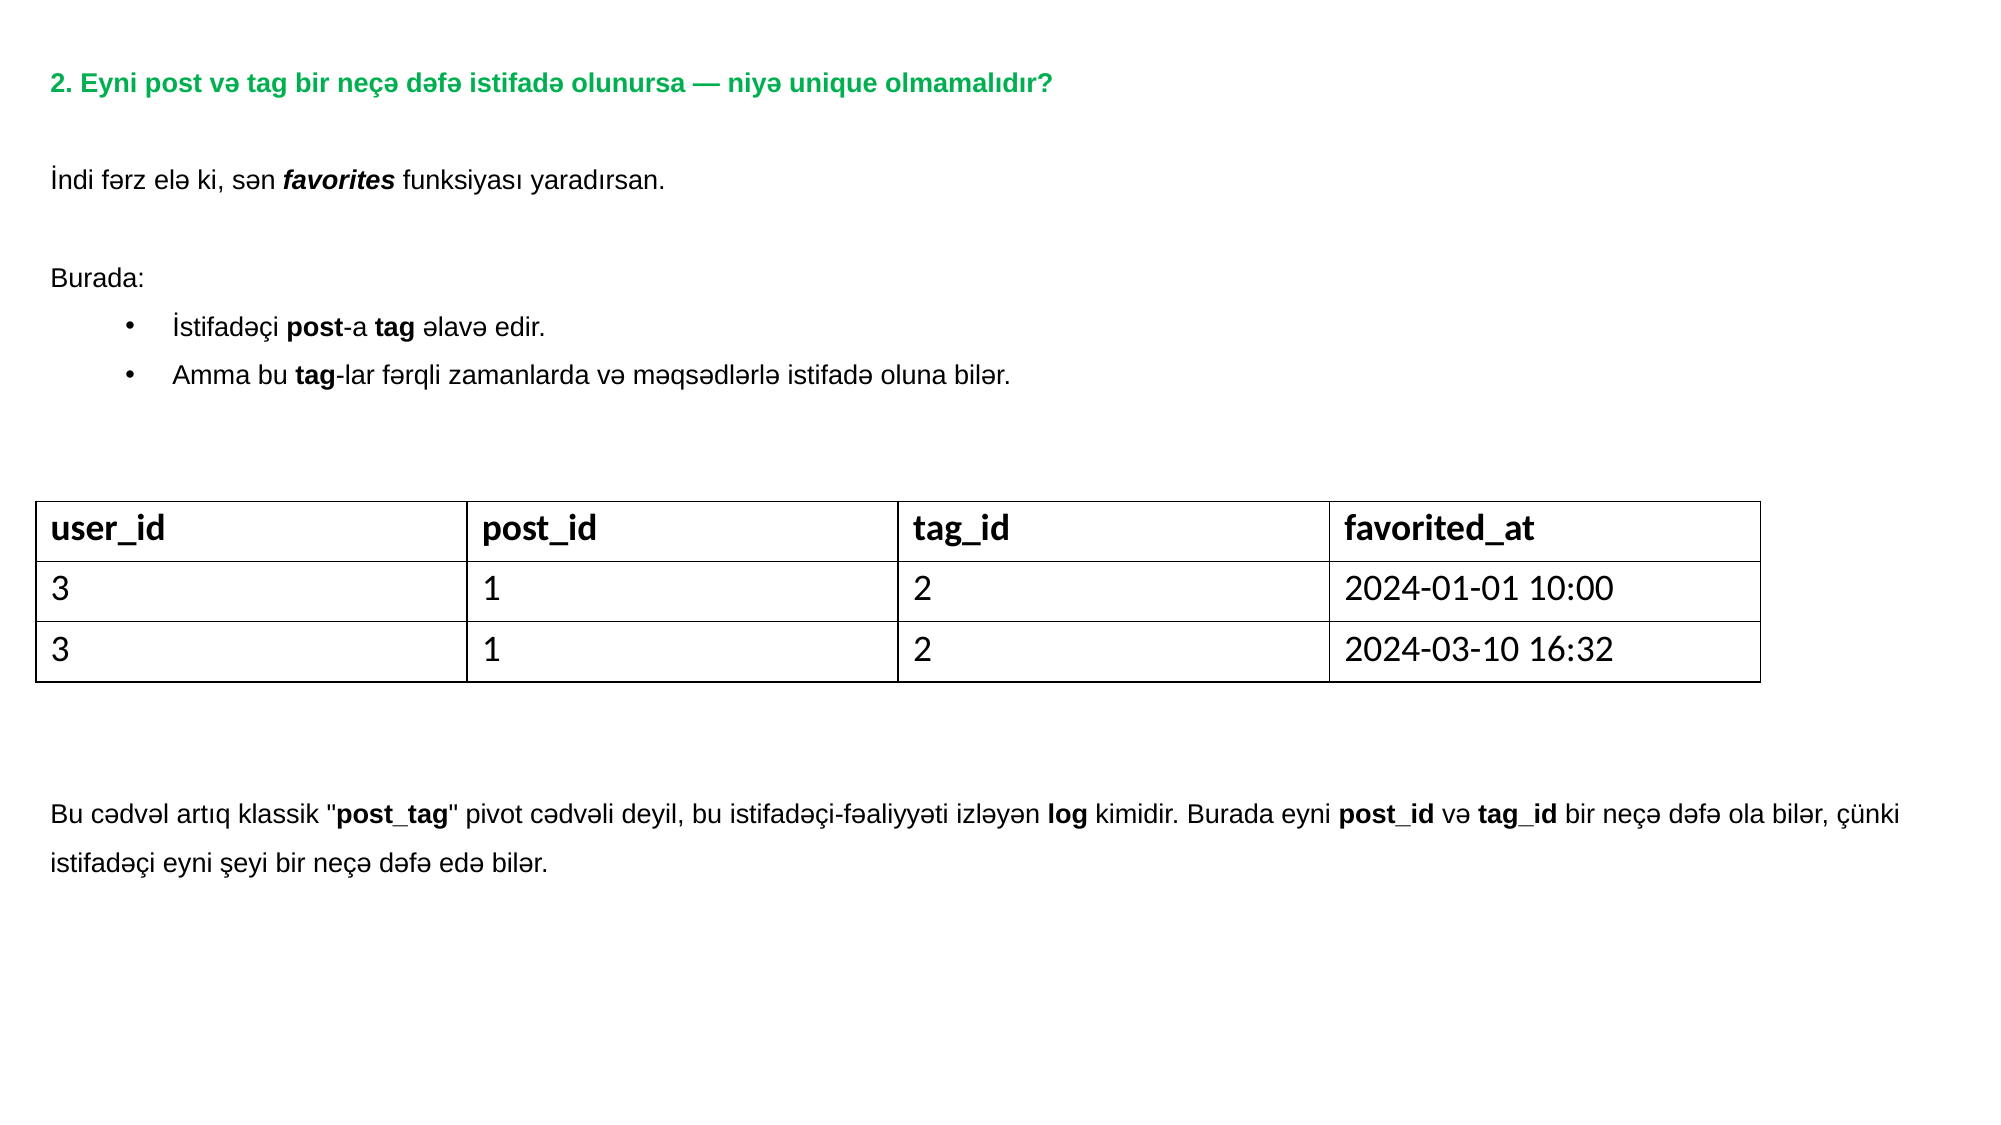

2. Eyni post və tag bir neçə dəfə istifadə olunursa — niyə unique olmamalıdır?

İndi fərz elə ki, sən favorites funksiyası yaradırsan.

Burada:
İstifadəçi post-a tag əlavə edir.
Amma bu tag-lar fərqli zamanlarda və məqsədlərlə istifadə oluna bilər.

Bu cədvəl artıq klassik "post_tag" pivot cədvəli deyil, bu istifadəçi-fəaliyyəti izləyən log kimidir. Burada eyni post_id və tag_id bir neçə dəfə ola bilər, çünki istifadəçi eyni şeyi bir neçə dəfə edə bilər.
| user\_id | post\_id | tag\_id | favorited\_at |
| --- | --- | --- | --- |
| 3 | 1 | 2 | 2024-01-01 10:00 |
| 3 | 1 | 2 | 2024-03-10 16:32 |